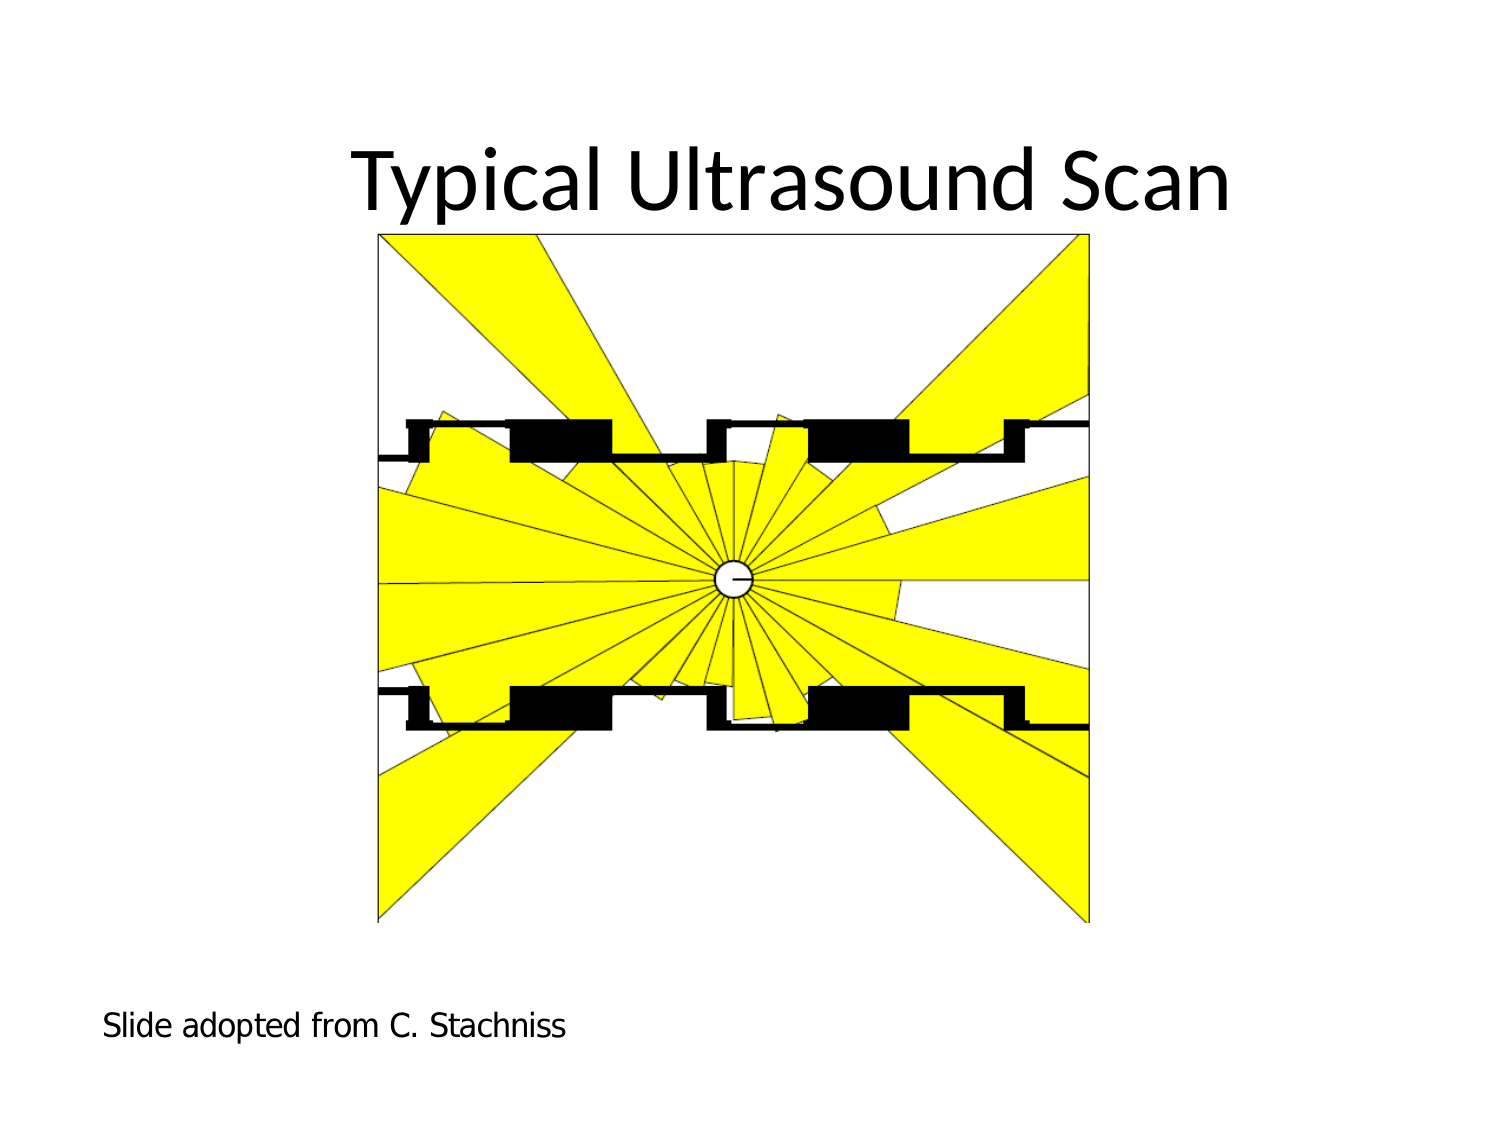

# Typical Ultrasound Scan

Slide adopted from C. Stachniss